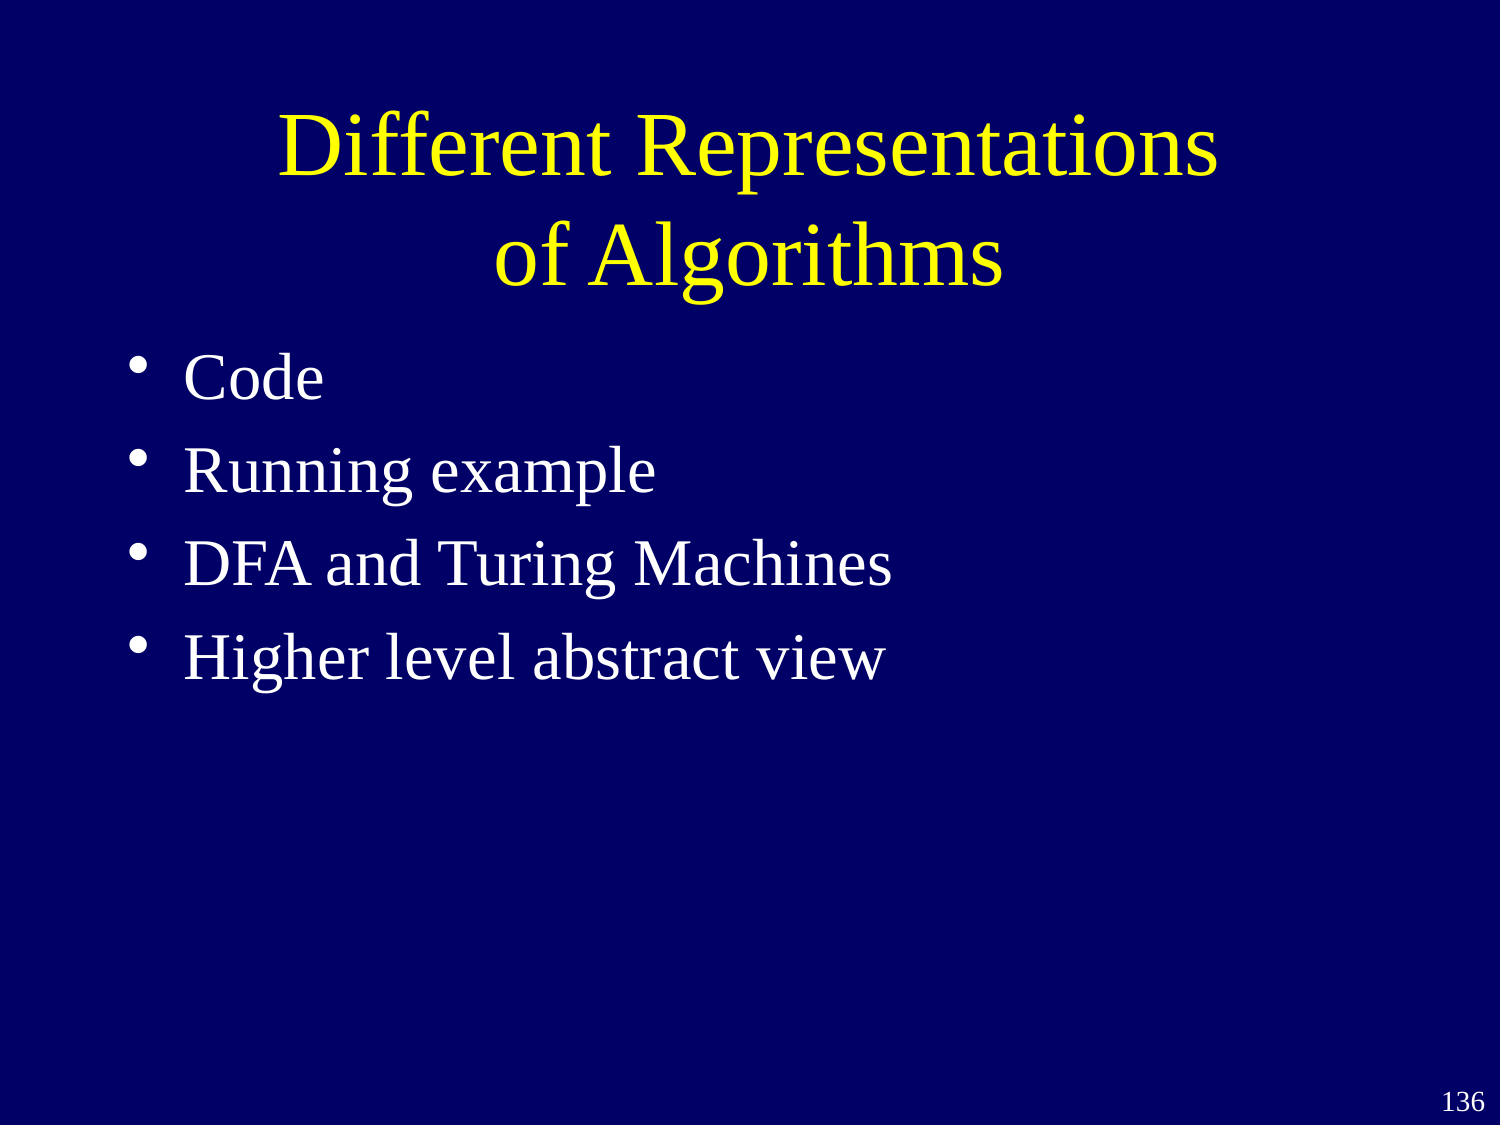

# Different Representations of Algorithms
Code
Running example
DFA and Turing Machines
Higher level abstract view